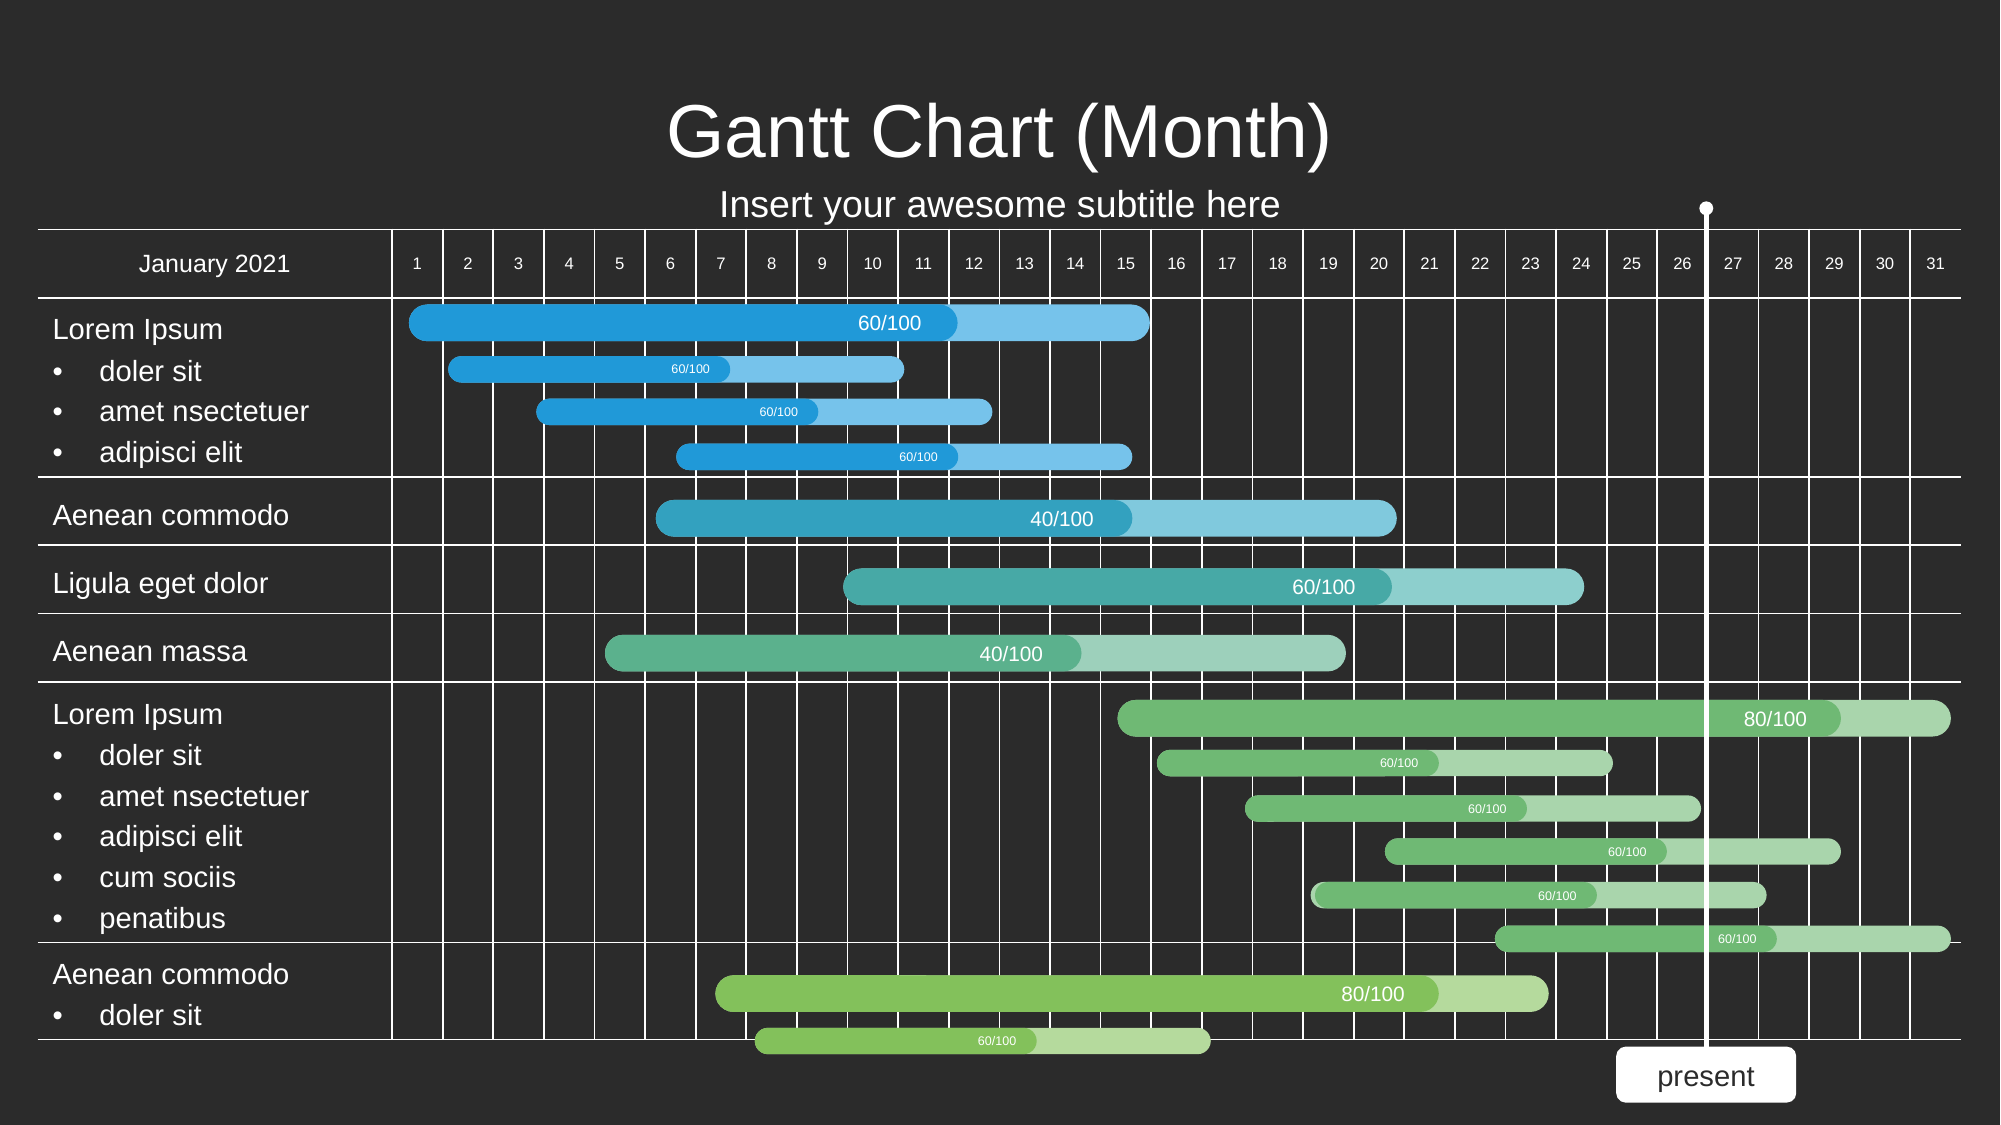

# Gantt Chart (Month)
Insert your awesome subtitle here
| January 2021 | 1 | 2 | 3 | 4 | 5 | 6 | 7 | 8 | 9 | 10 | 11 | 12 | 13 | 14 | 15 | 16 | 17 | 18 | 19 | 20 | 21 | 22 | 23 | 24 | 25 | 26 | 27 | 28 | 29 | 30 | 31 |
| --- | --- | --- | --- | --- | --- | --- | --- | --- | --- | --- | --- | --- | --- | --- | --- | --- | --- | --- | --- | --- | --- | --- | --- | --- | --- | --- | --- | --- | --- | --- | --- |
| Lorem Ipsum doler sit amet nsectetuer adipisci elit |  |  |  |  |  |  |  |  |  |  |  |  |  |  |  |  |  |  |  |  |  |  |  |  |  |  |  |  |  |  |  |
| Aenean commodo |  |  |  |  |  |  |  |  |  |  |  |  |  |  |  |  |  |  |  |  |  |  |  |  |  |  |  |  |  |  |  |
| Ligula eget dolor |  |  |  |  |  |  |  |  |  |  |  |  |  |  |  |  |  |  |  |  |  |  |  |  |  |  |  |  |  |  |  |
| Aenean massa |  |  |  |  |  |  |  |  |  |  |  |  |  |  |  |  |  |  |  |  |  |  |  |  |  |  |  |  |  |  |  |
| Lorem Ipsum doler sit amet nsectetuer adipisci elit cum sociis penatibus |  |  |  |  |  |  |  |  |  |  |  |  |  |  |  |  |  |  |  |  |  |  |  |  |  |  |  |  |  |  |  |
| Aenean commodo doler sit |  |  |  |  |  |  |  |  |  |  |  |  |  |  |  |  |  |  |  |  |  |  |  |  |  |  |  |  |  |  |  |
60/100

60/100

60/100

60/100

40/100

60/100

40/100

80/100

60/100

60/100

60/100

60/100

60/100

80/100

60/100

present